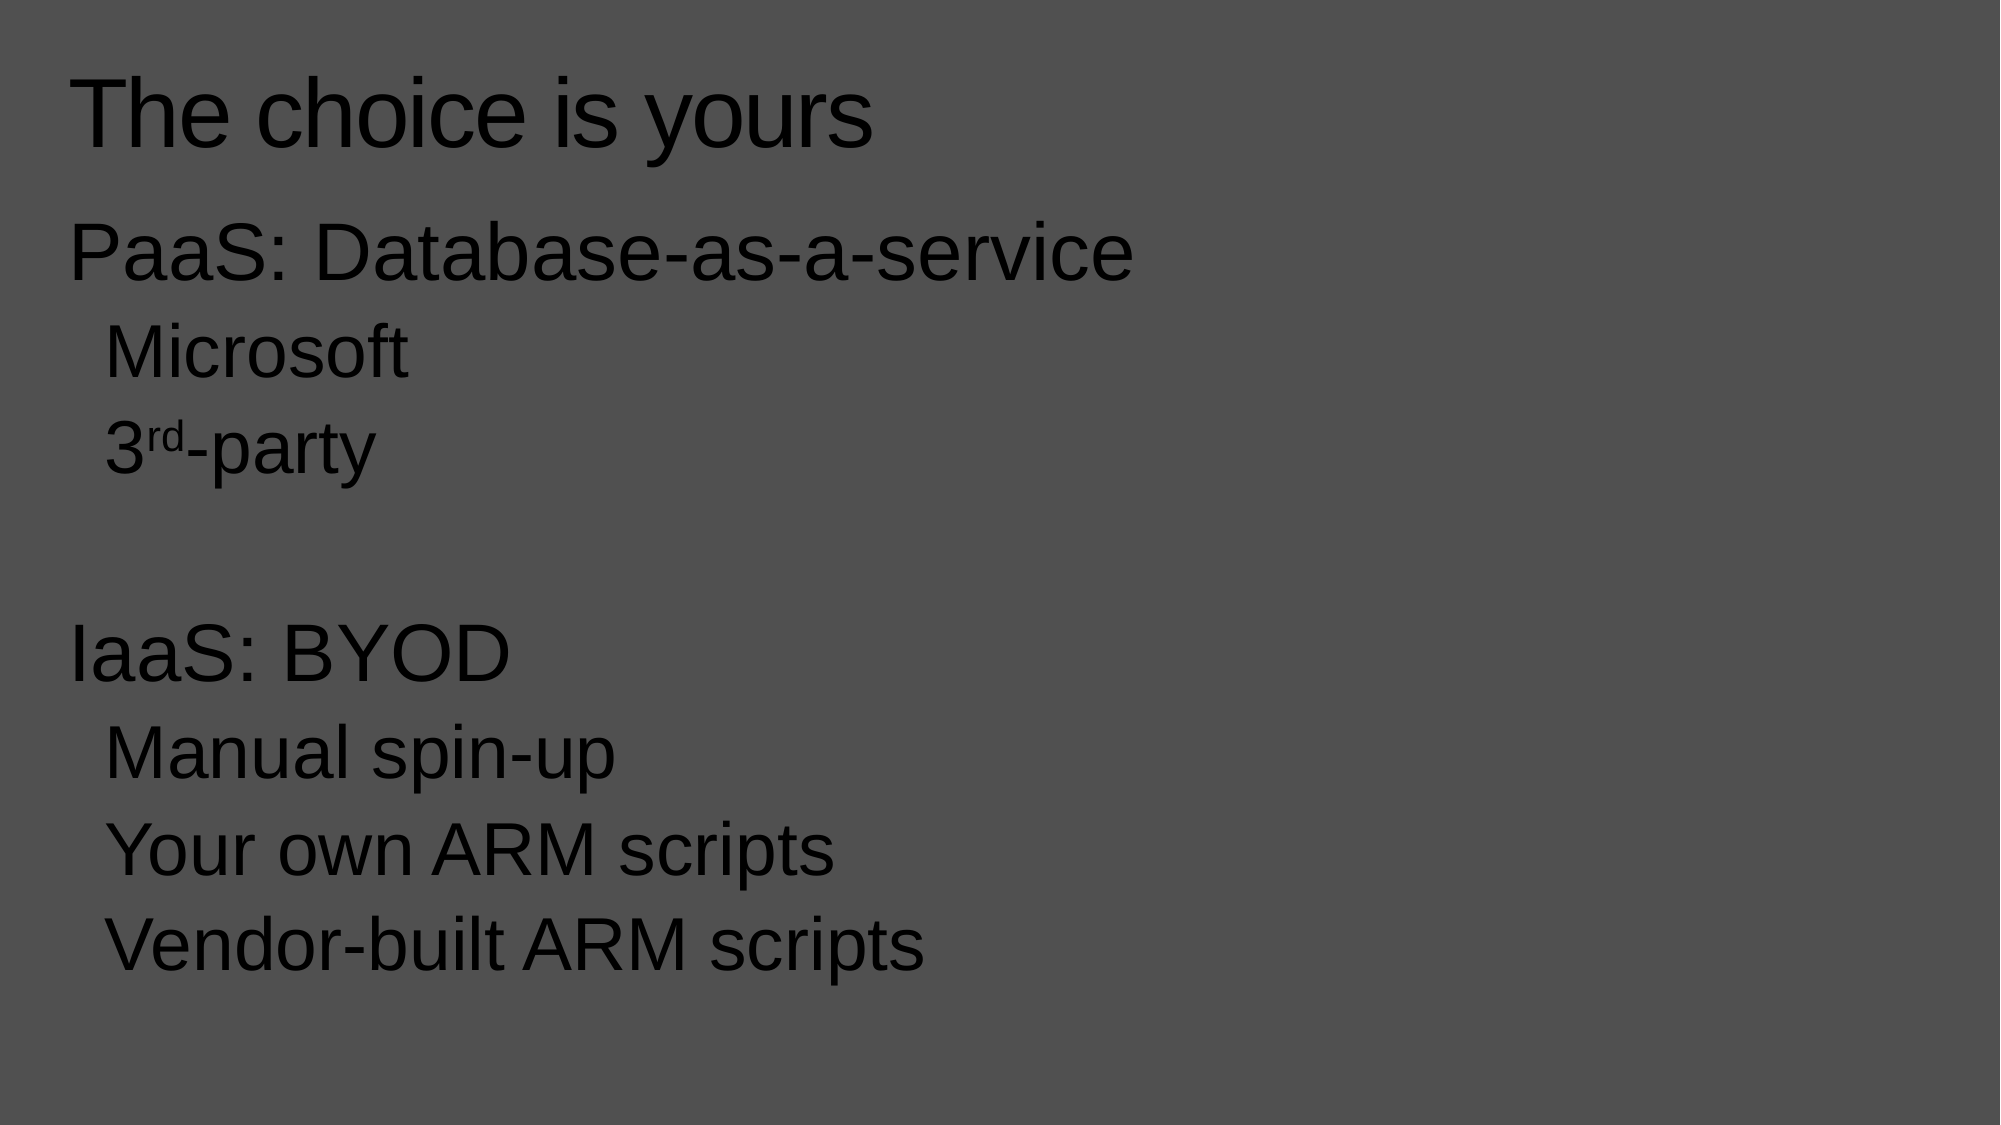

# The choice is yours
PaaS: Database-as-a-service
Microsoft
3rd-party

IaaS: BYOD
Manual spin-up
Your own ARM scripts
Vendor-built ARM scripts